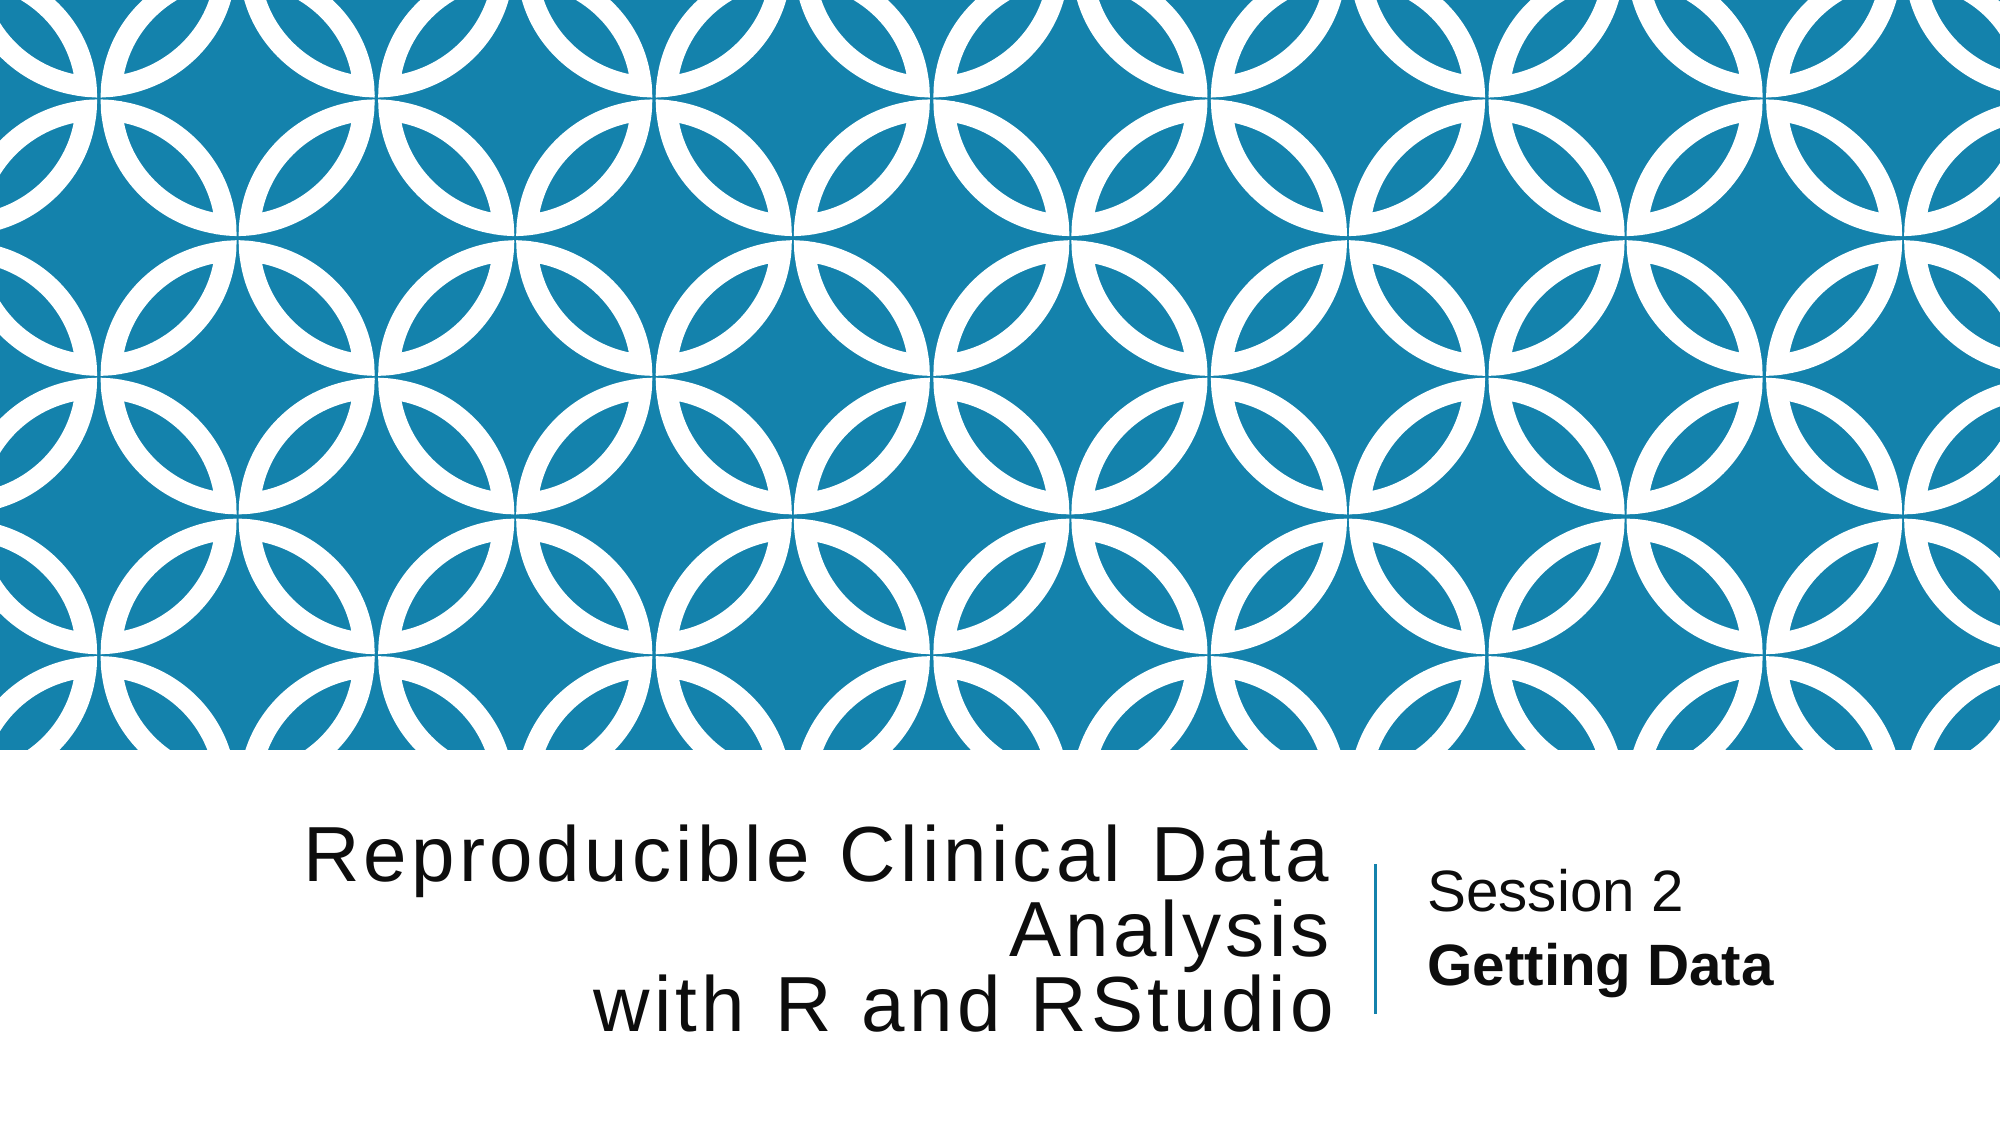

Session 2
Getting Data
# Reproducible Clinical Data Analysis with R and RStudio